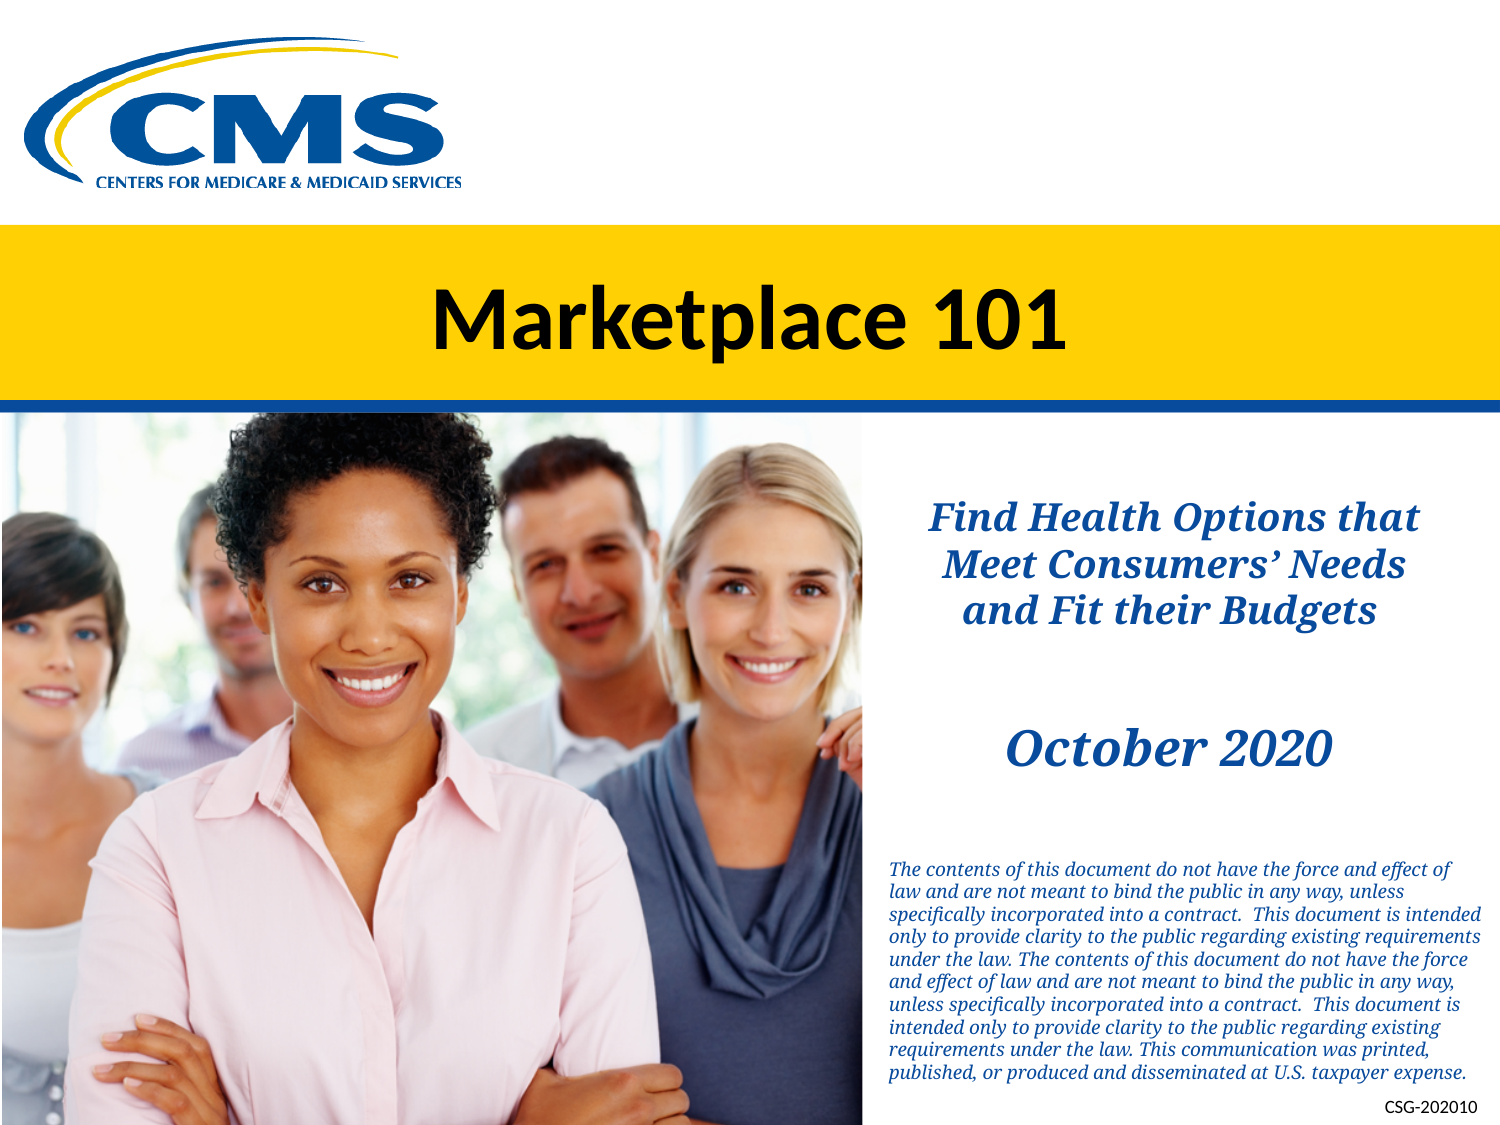

# Marketplace 101
Find Health Options that Meet Consumers’ Needs and Fit their Budgets

October 2020
The contents of this document do not have the force and effect of law and are not meant to bind the public in any way, unless specifically incorporated into a contract.  This document is intended only to provide clarity to the public regarding existing requirements under the law. The contents of this document do not have the force and effect of law and are not meant to bind the public in any way, unless specifically incorporated into a contract.  This document is intended only to provide clarity to the public regarding existing requirements under the law. This communication was printed, published, or produced and disseminated at U.S. taxpayer expense.

CSG-202010